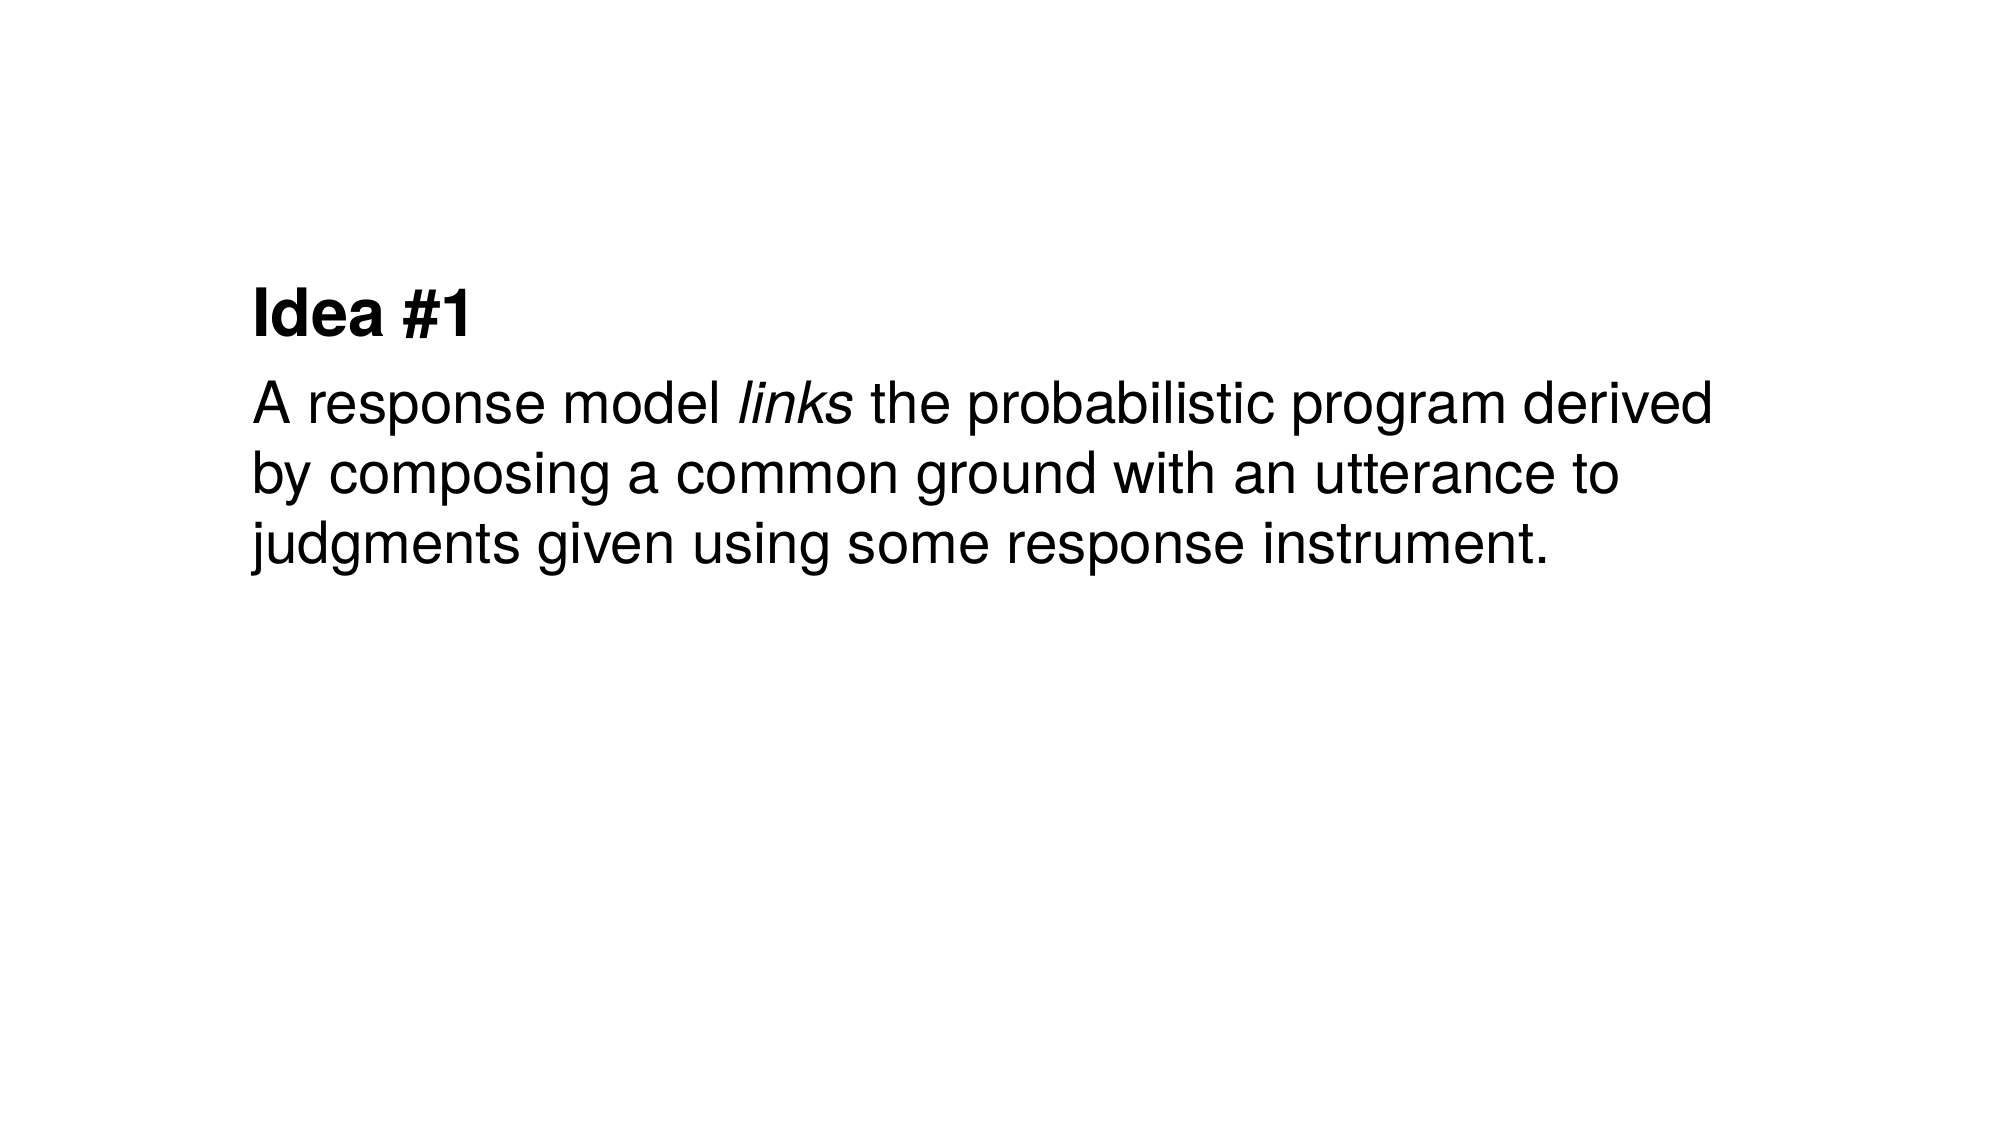

Idea #1
A response model links the probabilistic program derived by composing a common ground with an utterance to judgments given using some response instrument.